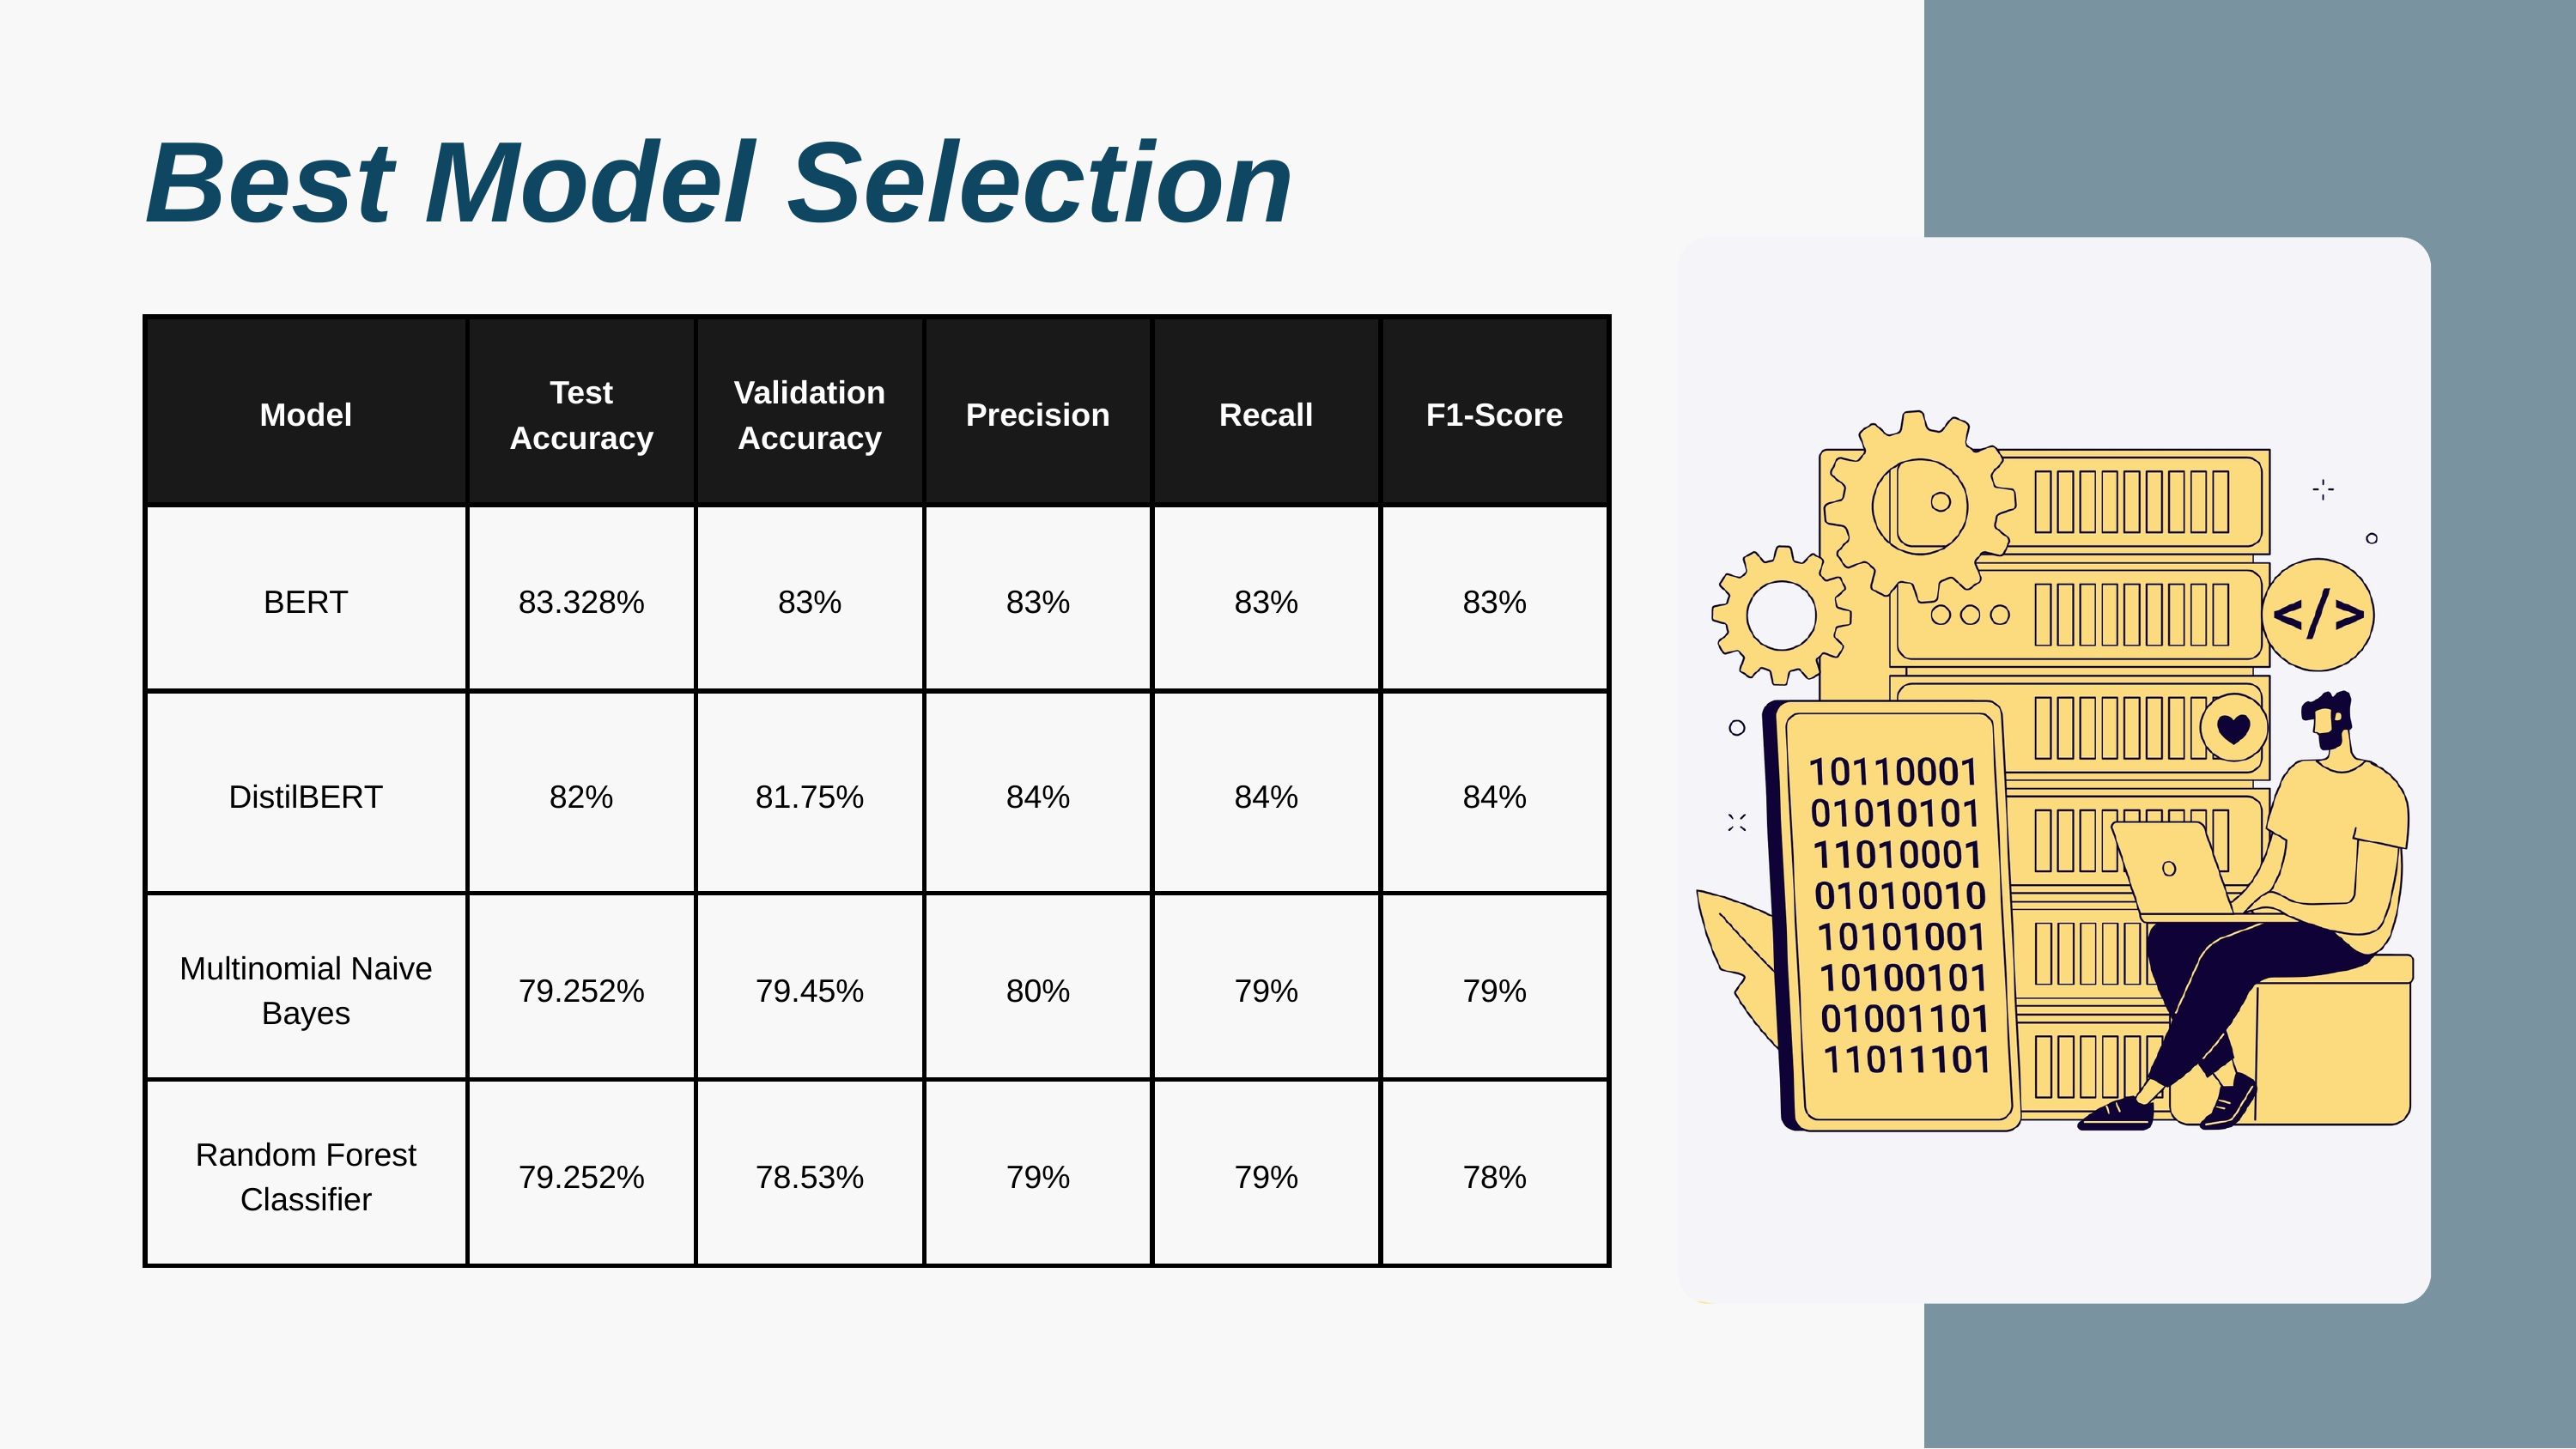

Best Model Selection

| Model | Test Accuracy | Validation Accuracy | Precision | Recall | F1-Score |
| --- | --- | --- | --- | --- | --- |
| BERT | 83.328% | 83% | 83% | 83% | 83% |
| DistilBERT | 82% | 81.75% | 84% | 84% | 84% |
| Multinomial Naive Bayes | 79.252% | 79.45% | 80% | 79% | 79% |
| Random Forest Classifier | 79.252% | 78.53% | 79% | 79% | 78% |